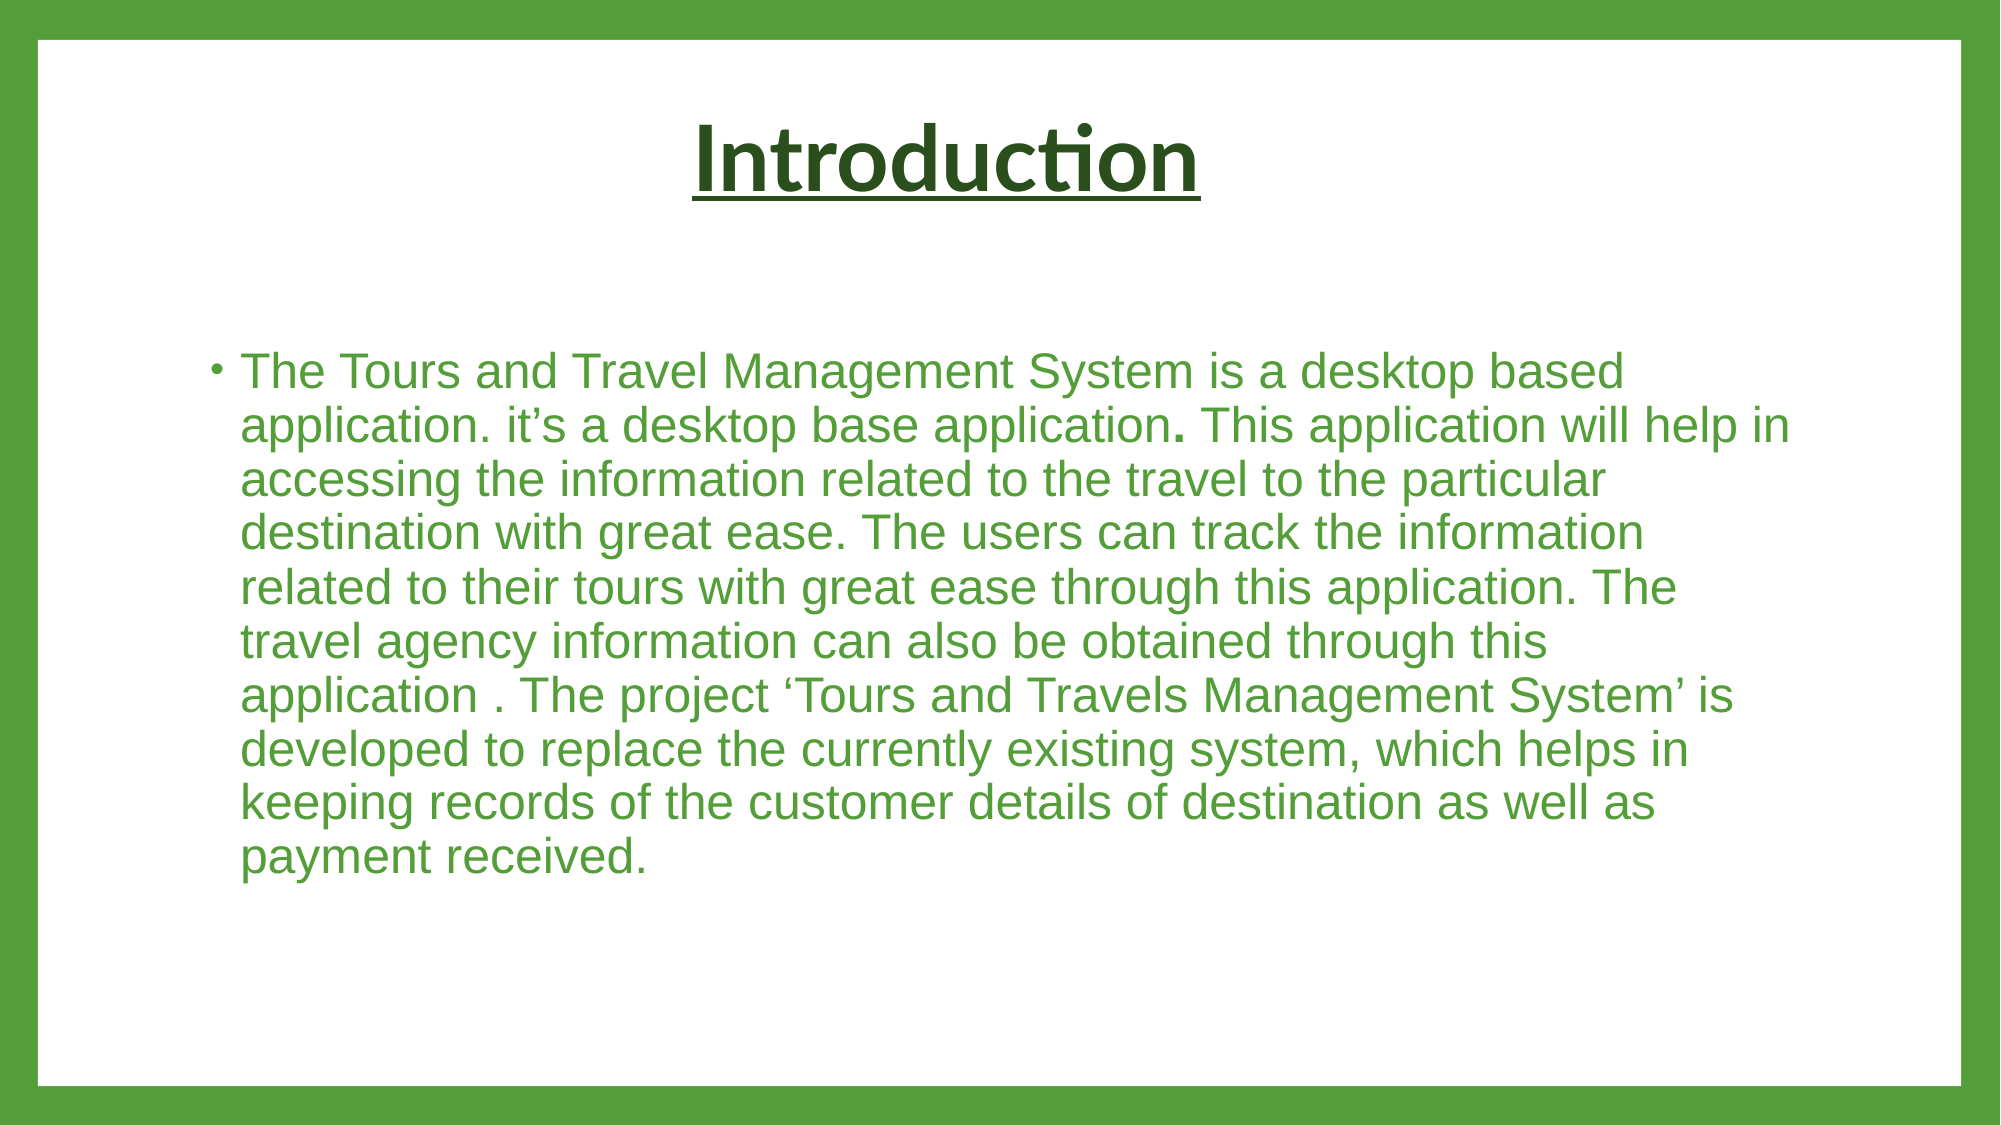

# Introduction
The Tours and Travel Management System is a desktop based application. it’s a desktop base application. This application will help in accessing the information related to the travel to the particular destination with great ease. The users can track the information related to their tours with great ease through this application. The travel agency information can also be obtained through this application . The project ‘Tours and Travels Management System’ is developed to replace the currently existing system, which helps in keeping records of the customer details of destination as well as payment received.